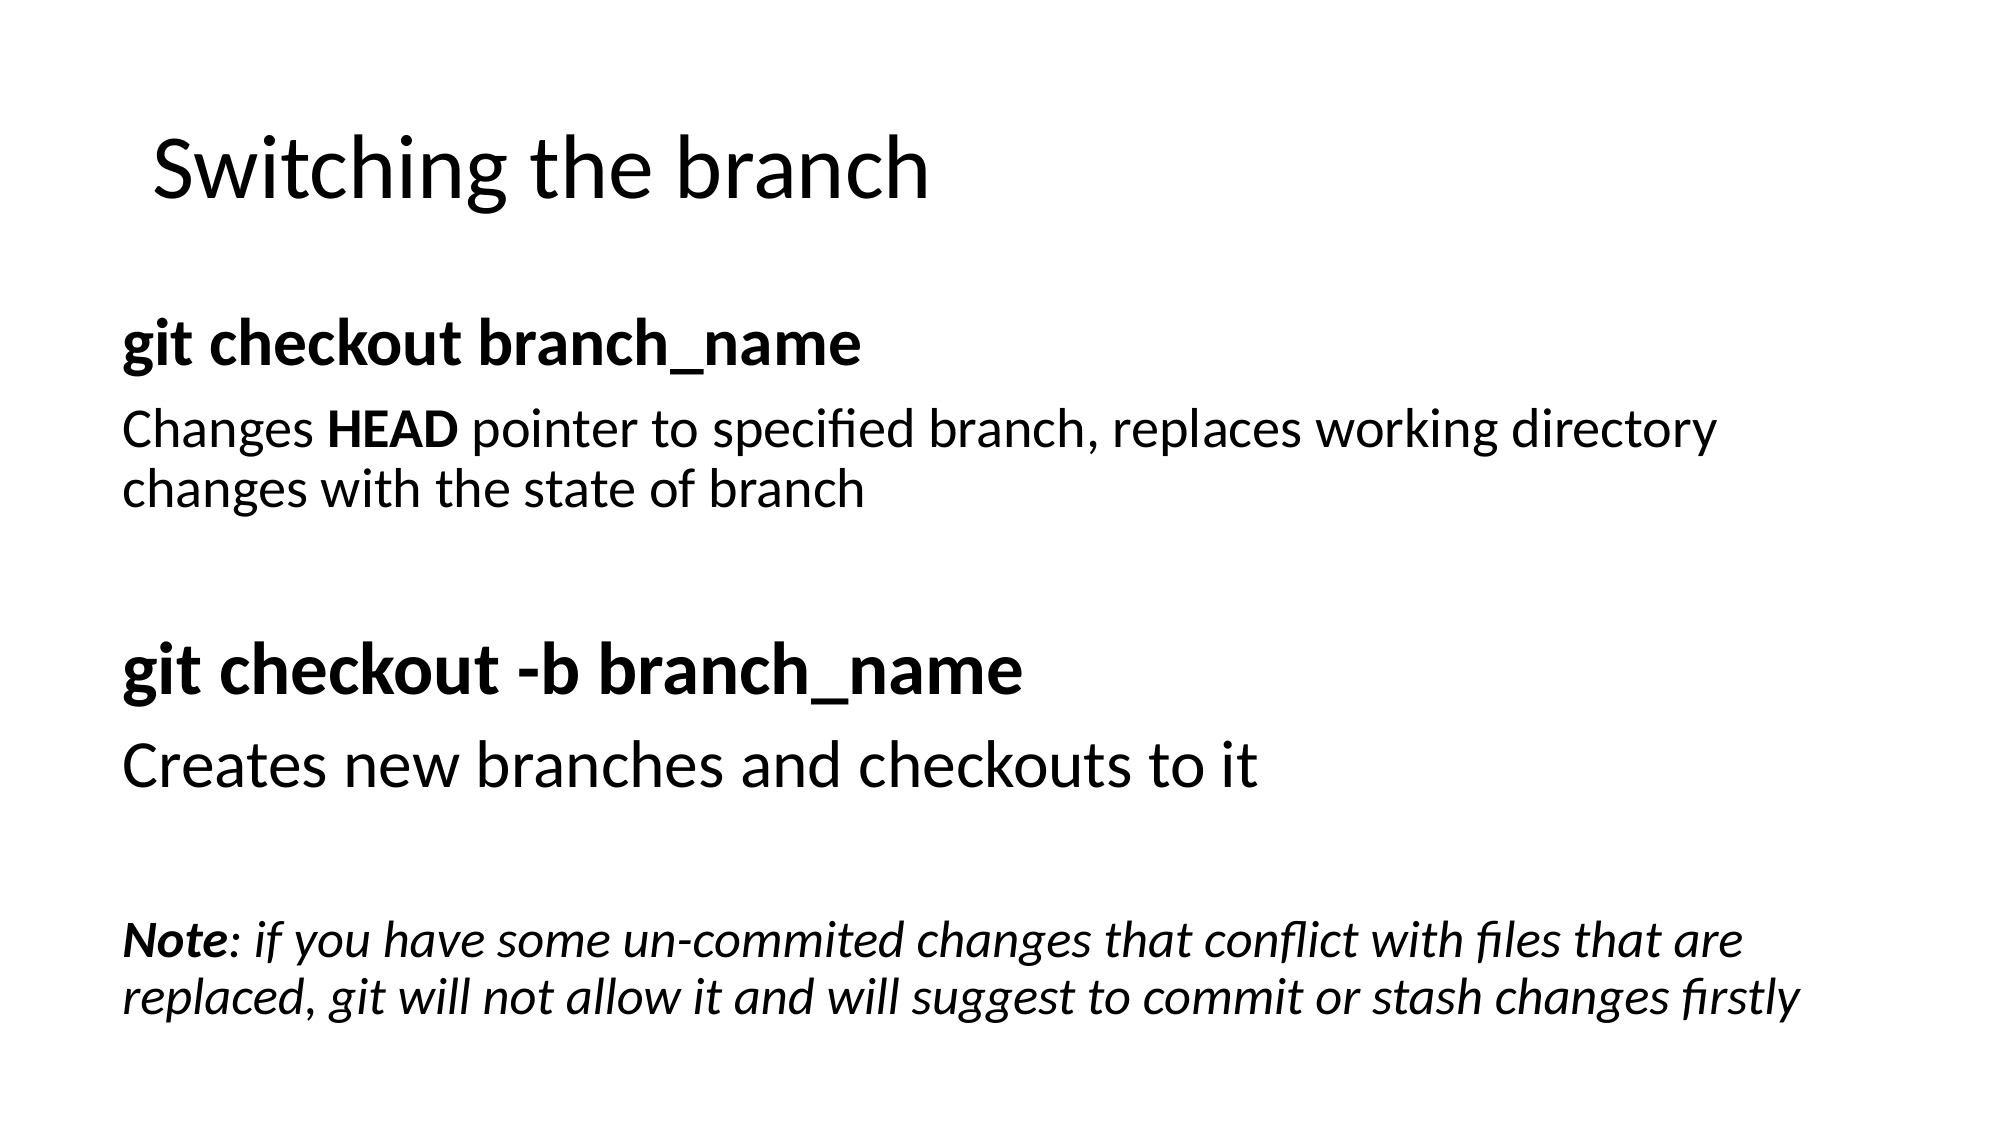

# Switching the branch
git checkout branch_name
Changes HEAD pointer to specified branch, replaces working directory changes with the state of branch

git checkout -b branch_name
Creates new branches and checkouts to it

Note: if you have some un-commited changes that conflict with files that are replaced, git will not allow it and will suggest to commit or stash changes firstly